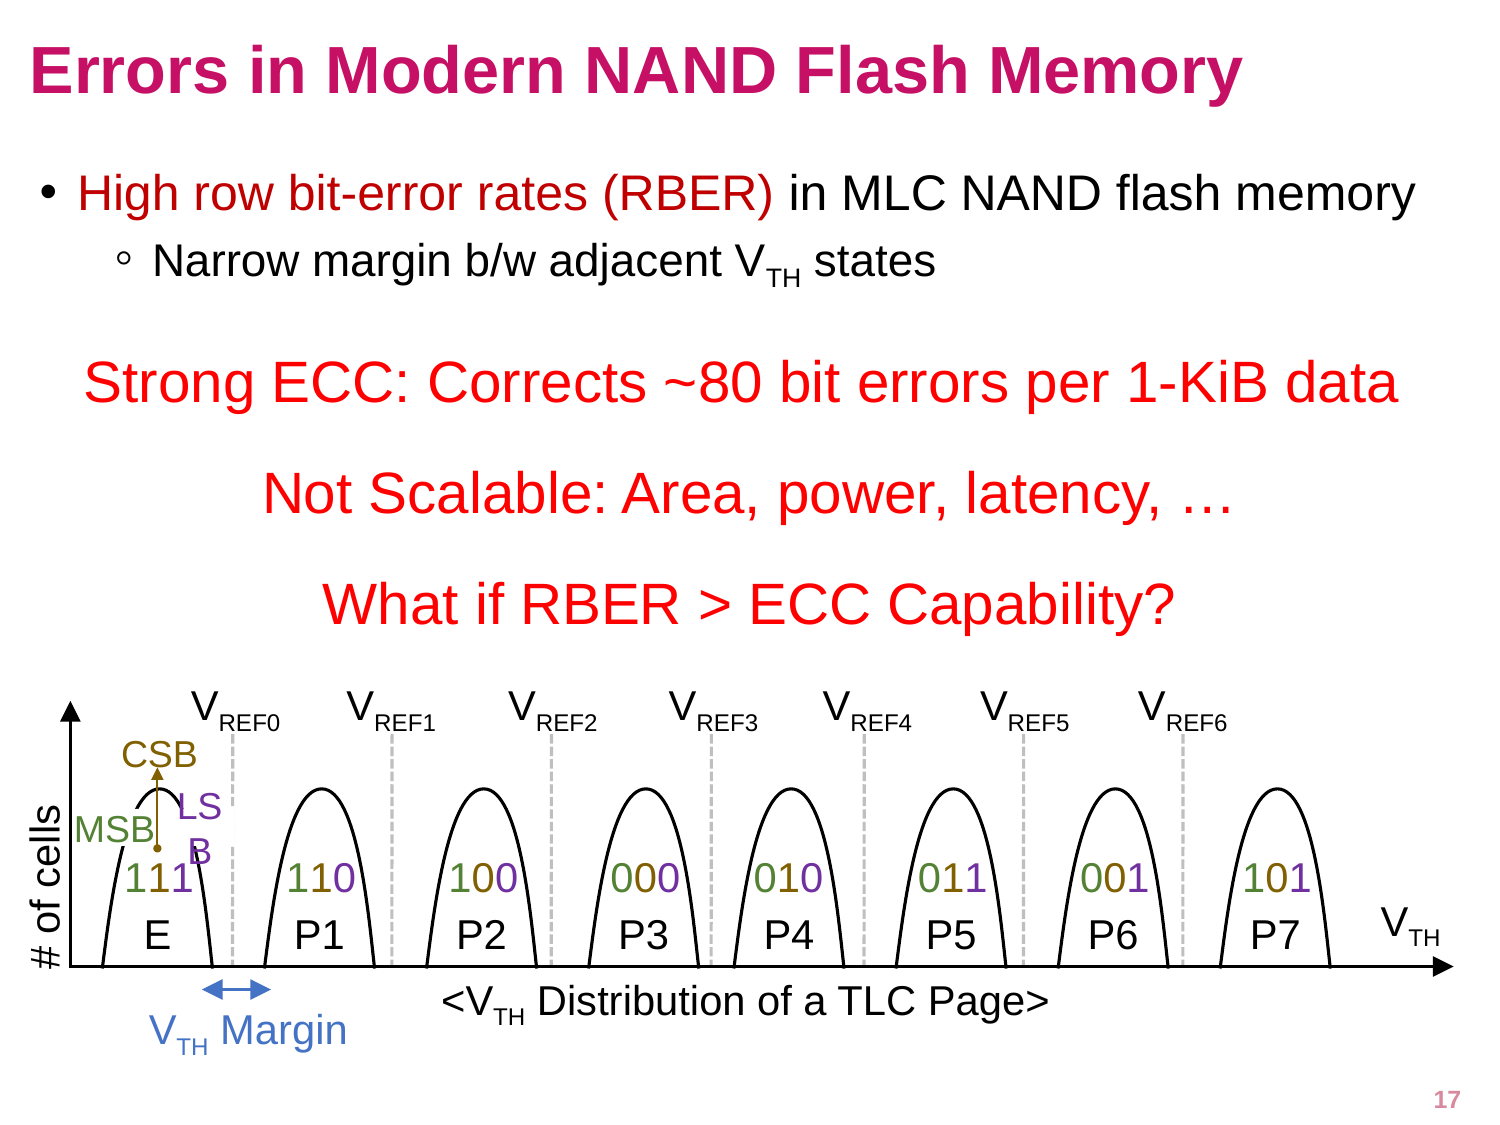

# Errors in Modern NAND Flash Memory
High row bit-error rates (RBER) in MLC NAND flash memory
Narrow margin b/w adjacent VTH states

Strong ECC: Corrects ~80 bit errors per 1-KiB data
Not Scalable: Area, power, latency, …
What if RBER > ECC Capability?
VREF0
VREF1
VREF2
VREF3
VREF4
VREF5
VREF6
CSB

MSB
LSB
110
100
010
011
001
101
000
111
# of cells
VTH
E
P1
P2
P3
P4
P5
P6
P7
<VTH Distribution of a TLC Page>
VTH Margin
17